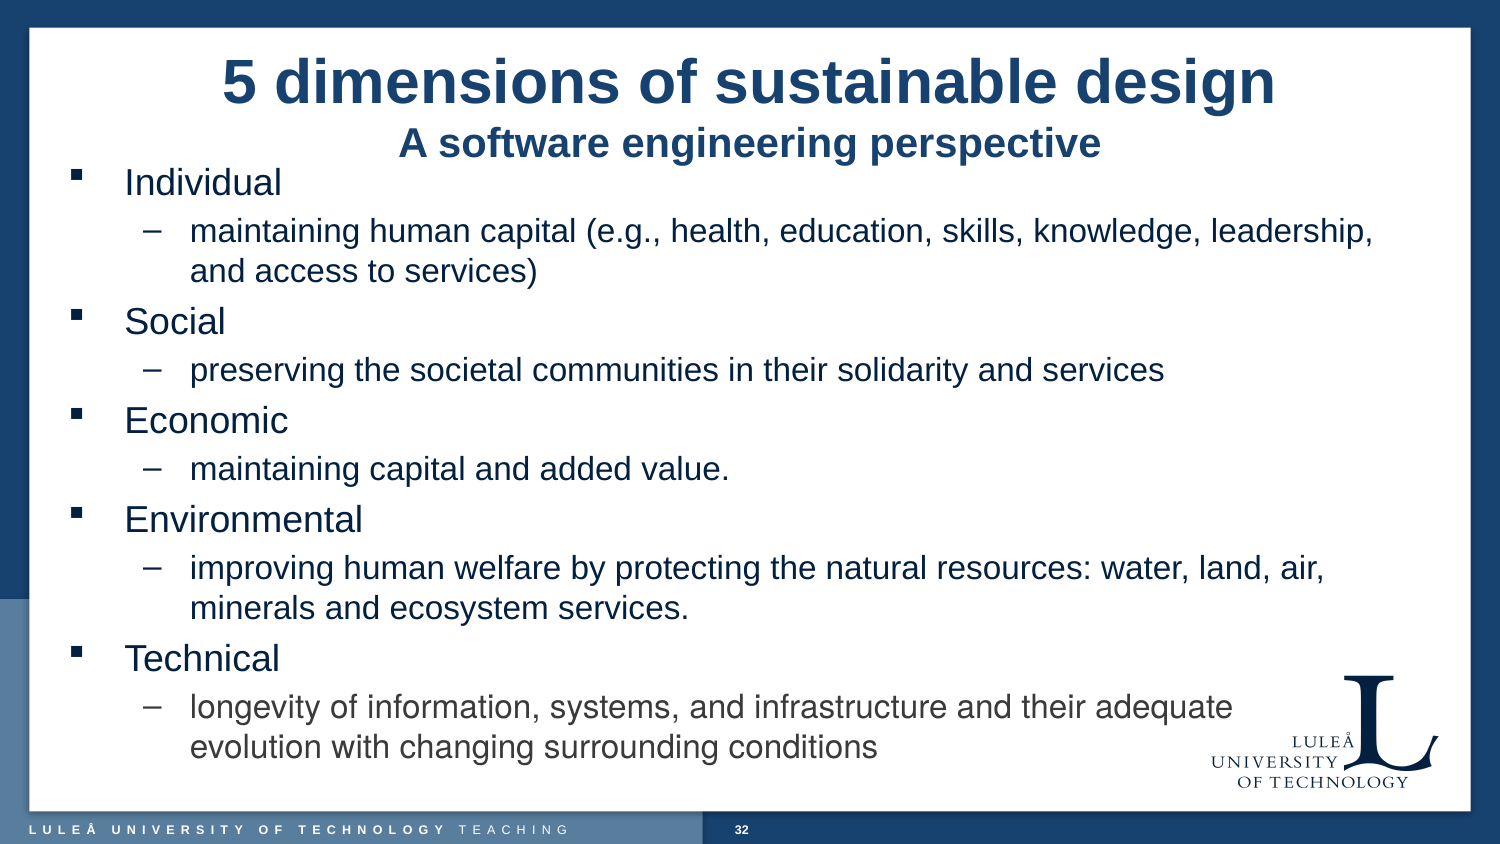

# 5 dimensions of sustainable design A software engineering perspective
Individual
maintaining human capital (e.g., health, education, skills, knowledge, leadership, and access to services)
Social
preserving the societal communities in their solidarity and services
Economic
maintaining capital and added value.
Environmental
improving human welfare by protecting the natural resources: water, land, air, minerals and ecosystem services.
Technical
longevity of information, systems, and infrastructure and their adequate
evolution with changing surrounding conditions